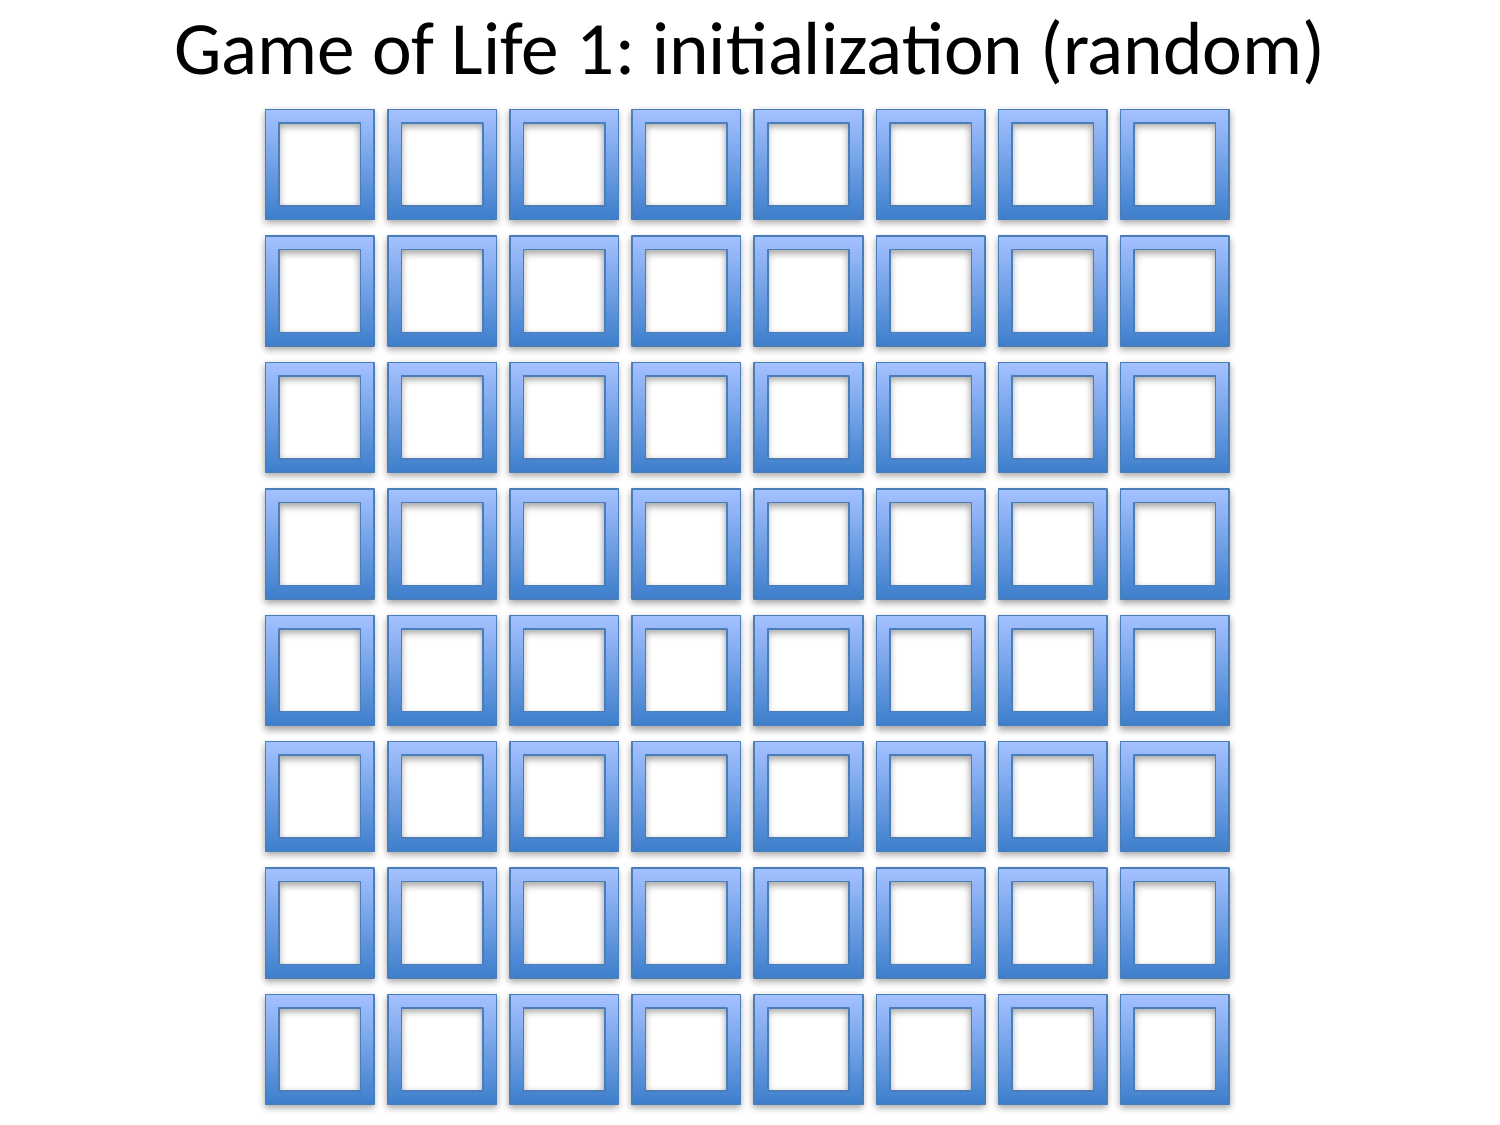

# Game of Life 1: initialization (random)